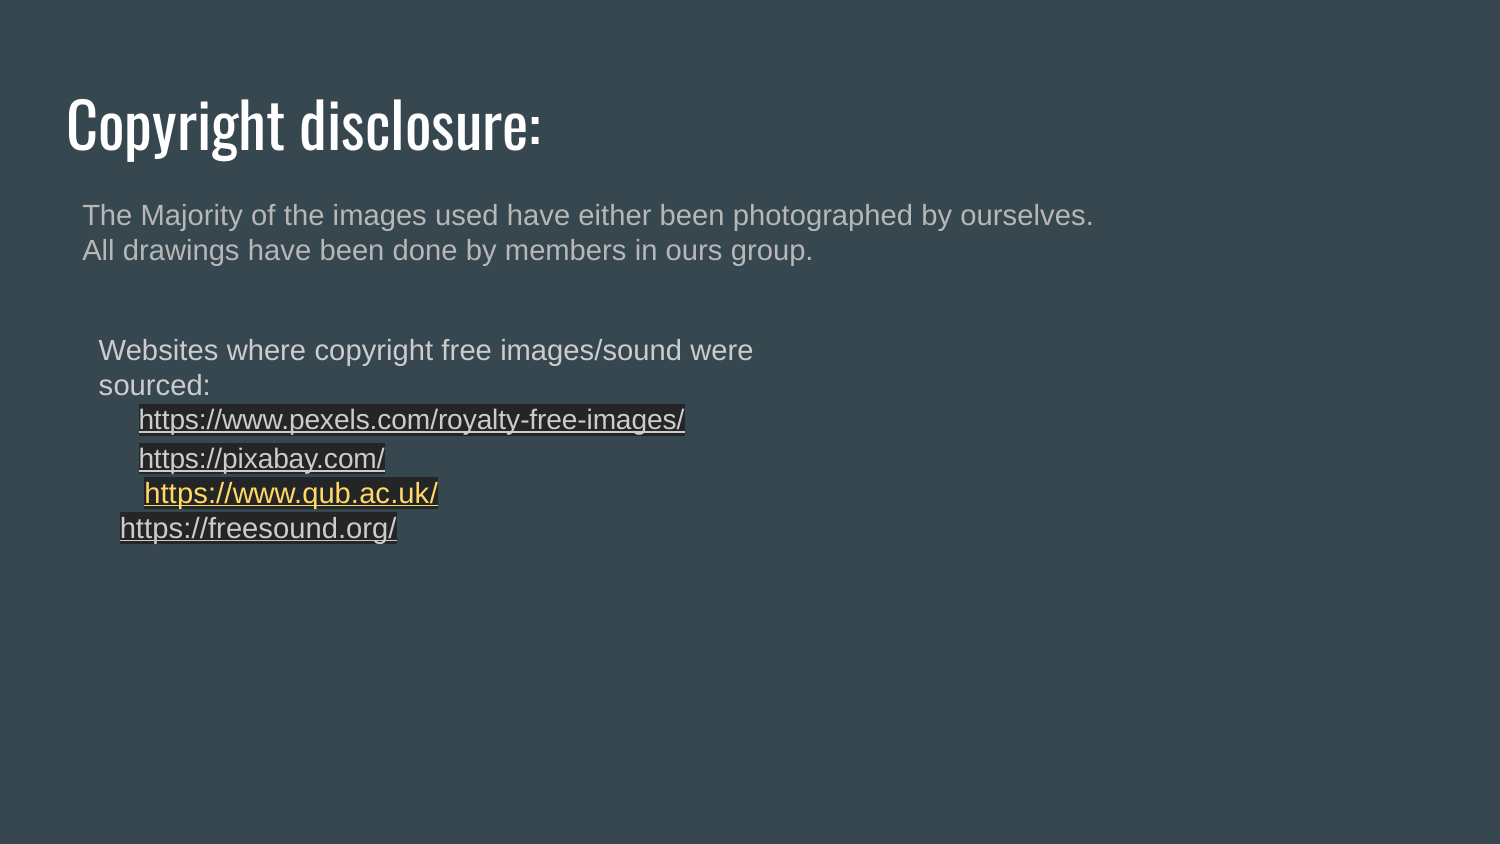

# Copyright disclosure:
The Majority of the images used have either been photographed by ourselves.
All drawings have been done by members in ours group.
Websites where copyright free images/sound were sourced:
https://www.pexels.com/royalty-free-images/
https://pixabay.com/
   https://www.qub.ac.uk/
https://freesound.org/